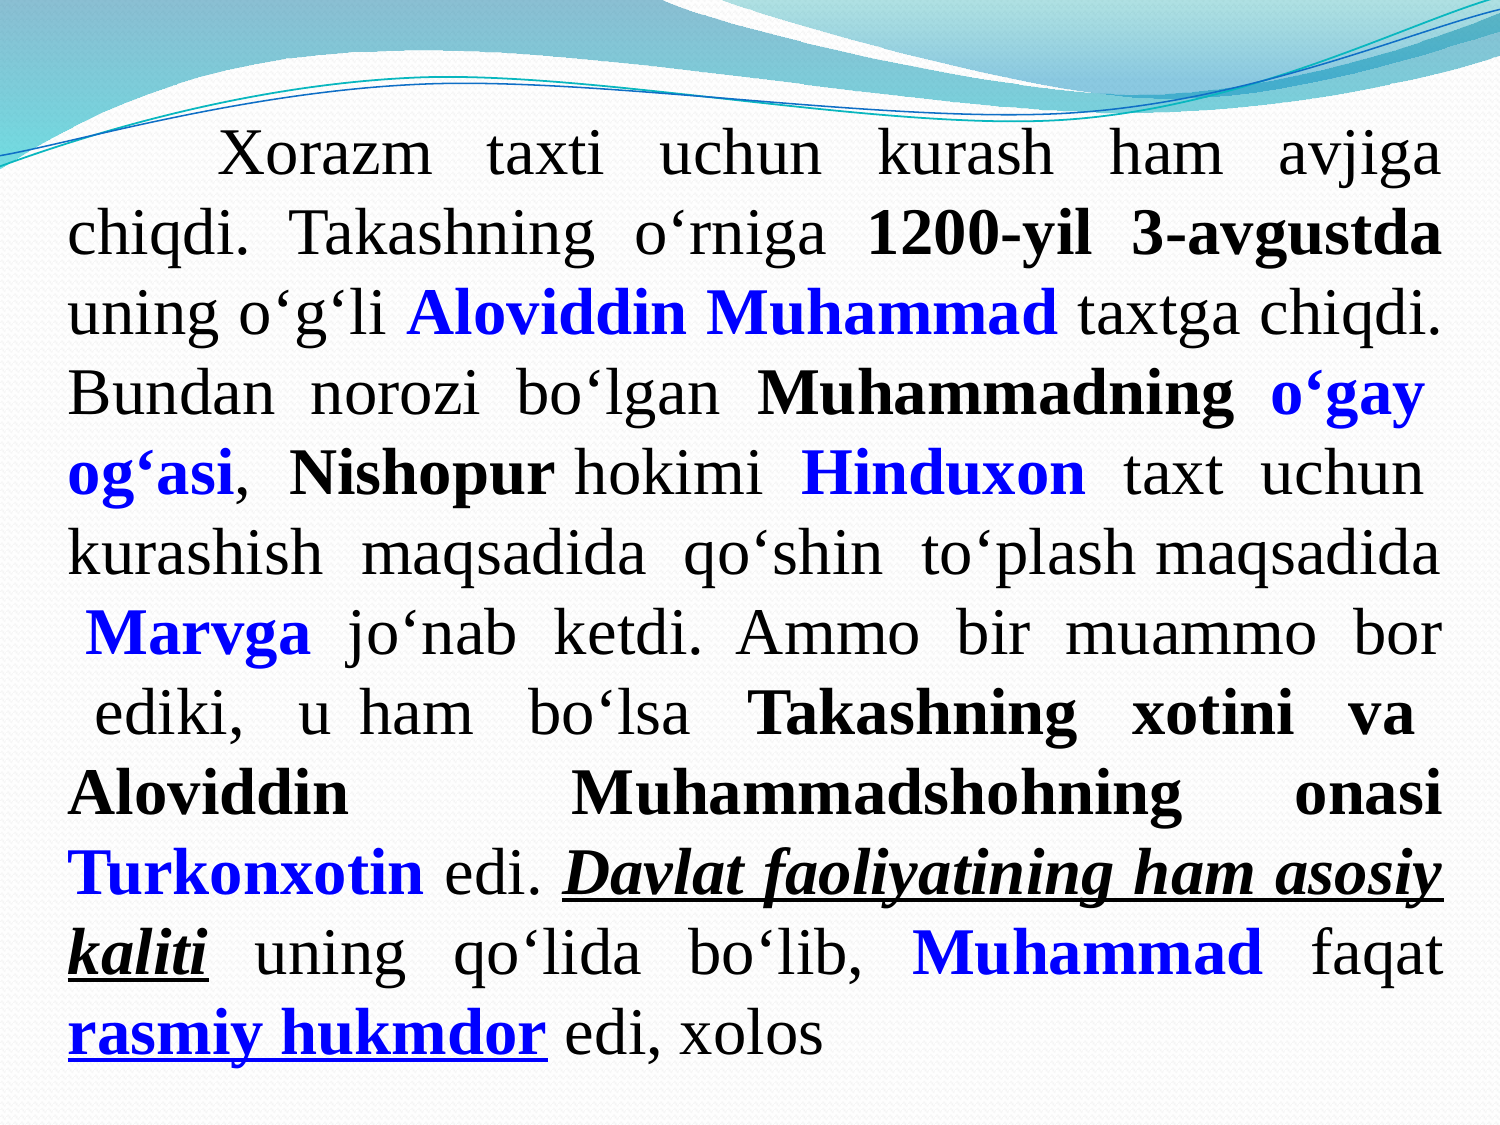

Xorazm taxti uchun kurash ham avjiga chiqdi. Takashning o‘rniga 1200-yil 3-avgustda uning o‘g‘li Aloviddin Muhammad taxtga chiqdi. Bundan  norozi  bo‘lgan  Muhammadning  o‘gay  og‘asi,  Nishopur hokimi  Hinduxon  taxt  uchun  kurashish  maqsadida  qo‘shin  to‘plash maqsadida  Marvga  jo‘nab  kеtdi.  Ammo  bir  muammo  bor  ediki,  u ham  bo‘lsa  Takashning  xotini  va  Aloviddin  Muhammadshohning onasi Turkonxotin edi. Davlat faoliyatining ham asosiy kaliti uning qo‘lida bo‘lib, Muhammad faqat rasmiy hukmdor edi, xolos